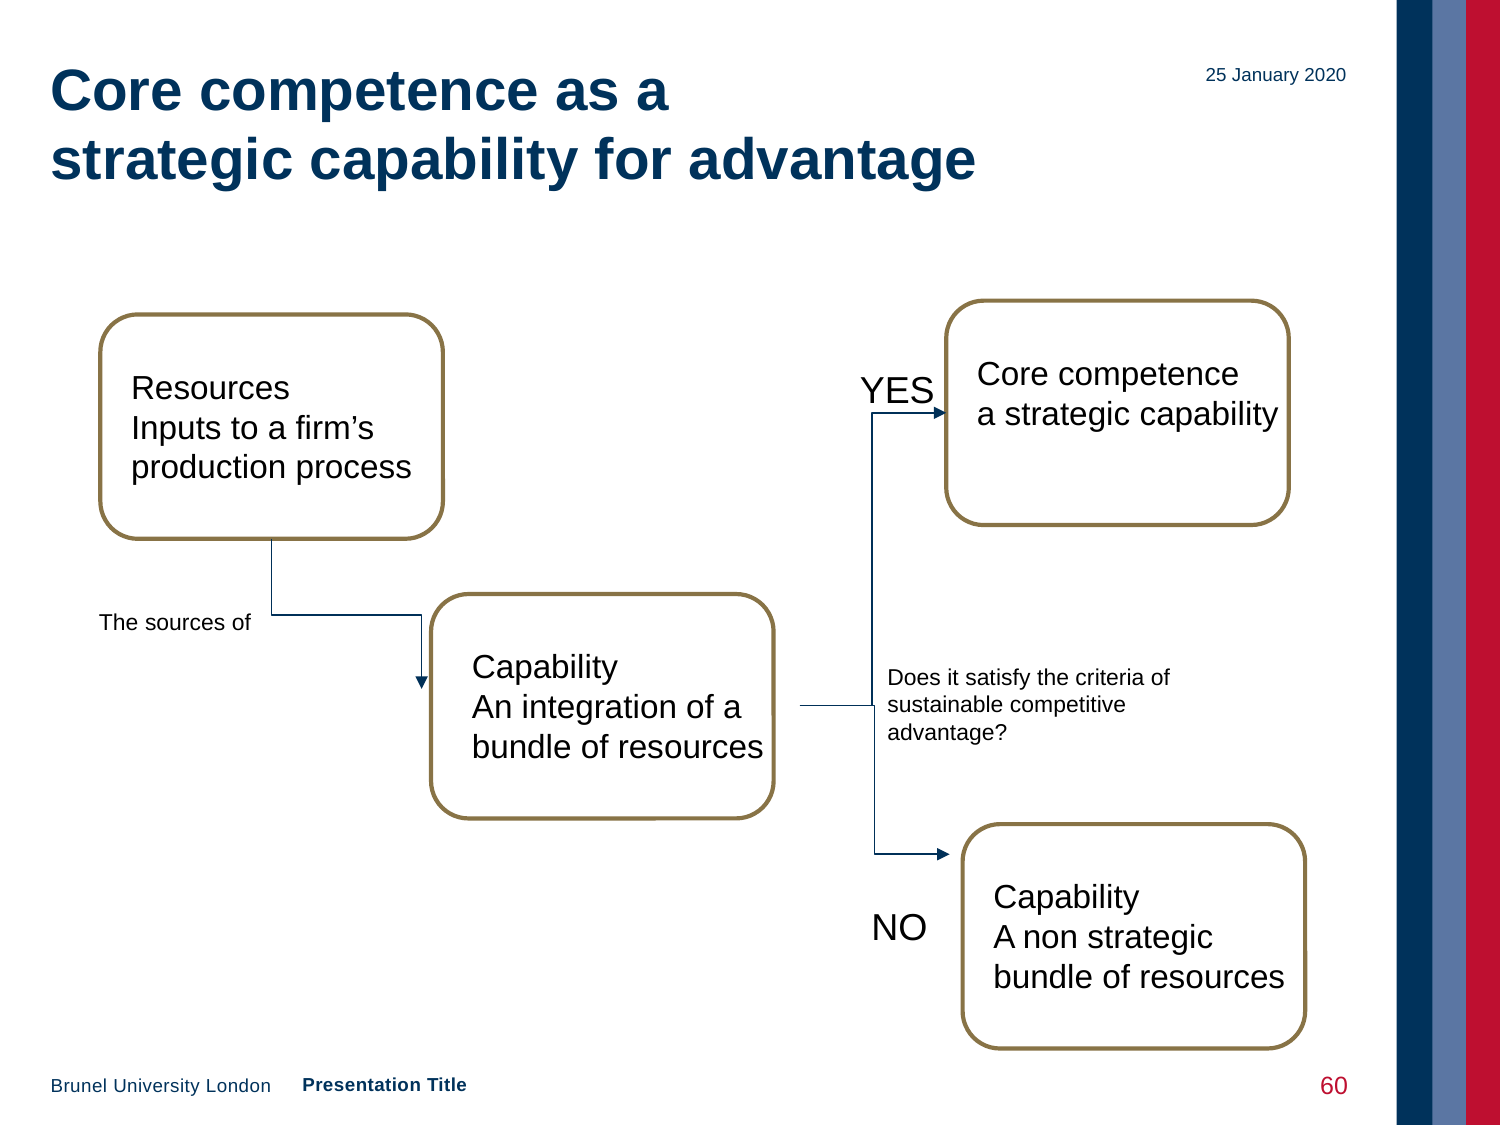

# Core competence as a strategic capability for advantage
25 January 2020

Core competence
a strategic capability
Resources
Inputs to a firm’s production process
YES

The sources of
Capability
An integration of a bundle of resources
Does it satisfy the criteria of sustainable competitive advantage?

Capability
A non strategic bundle of resources
NO
Presentation Title
60